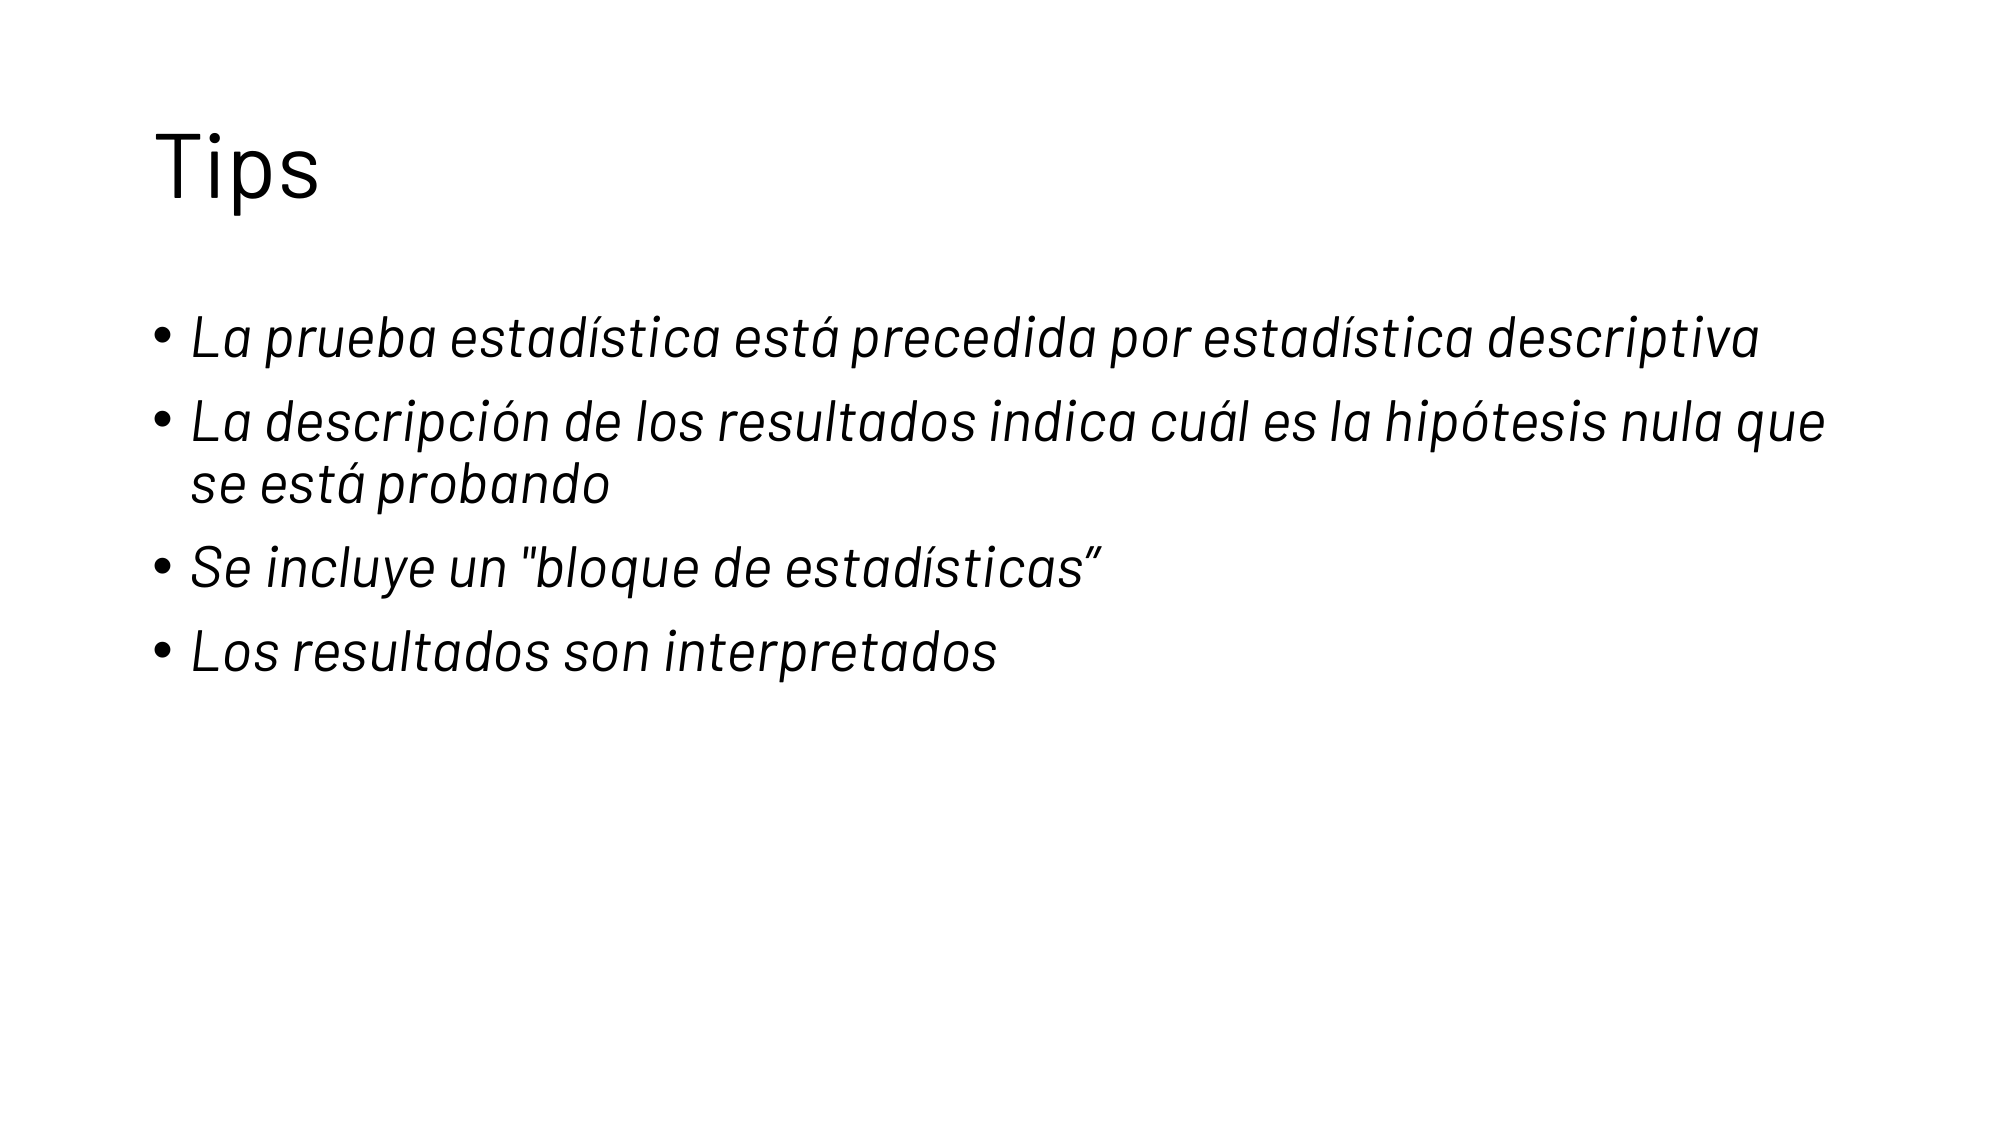

# Tips
La prueba estadística está precedida por estadística descriptiva
La descripción de los resultados indica cuál es la hipótesis nula que se está probando
Se incluye un "bloque de estadísticas”
Los resultados son interpretados